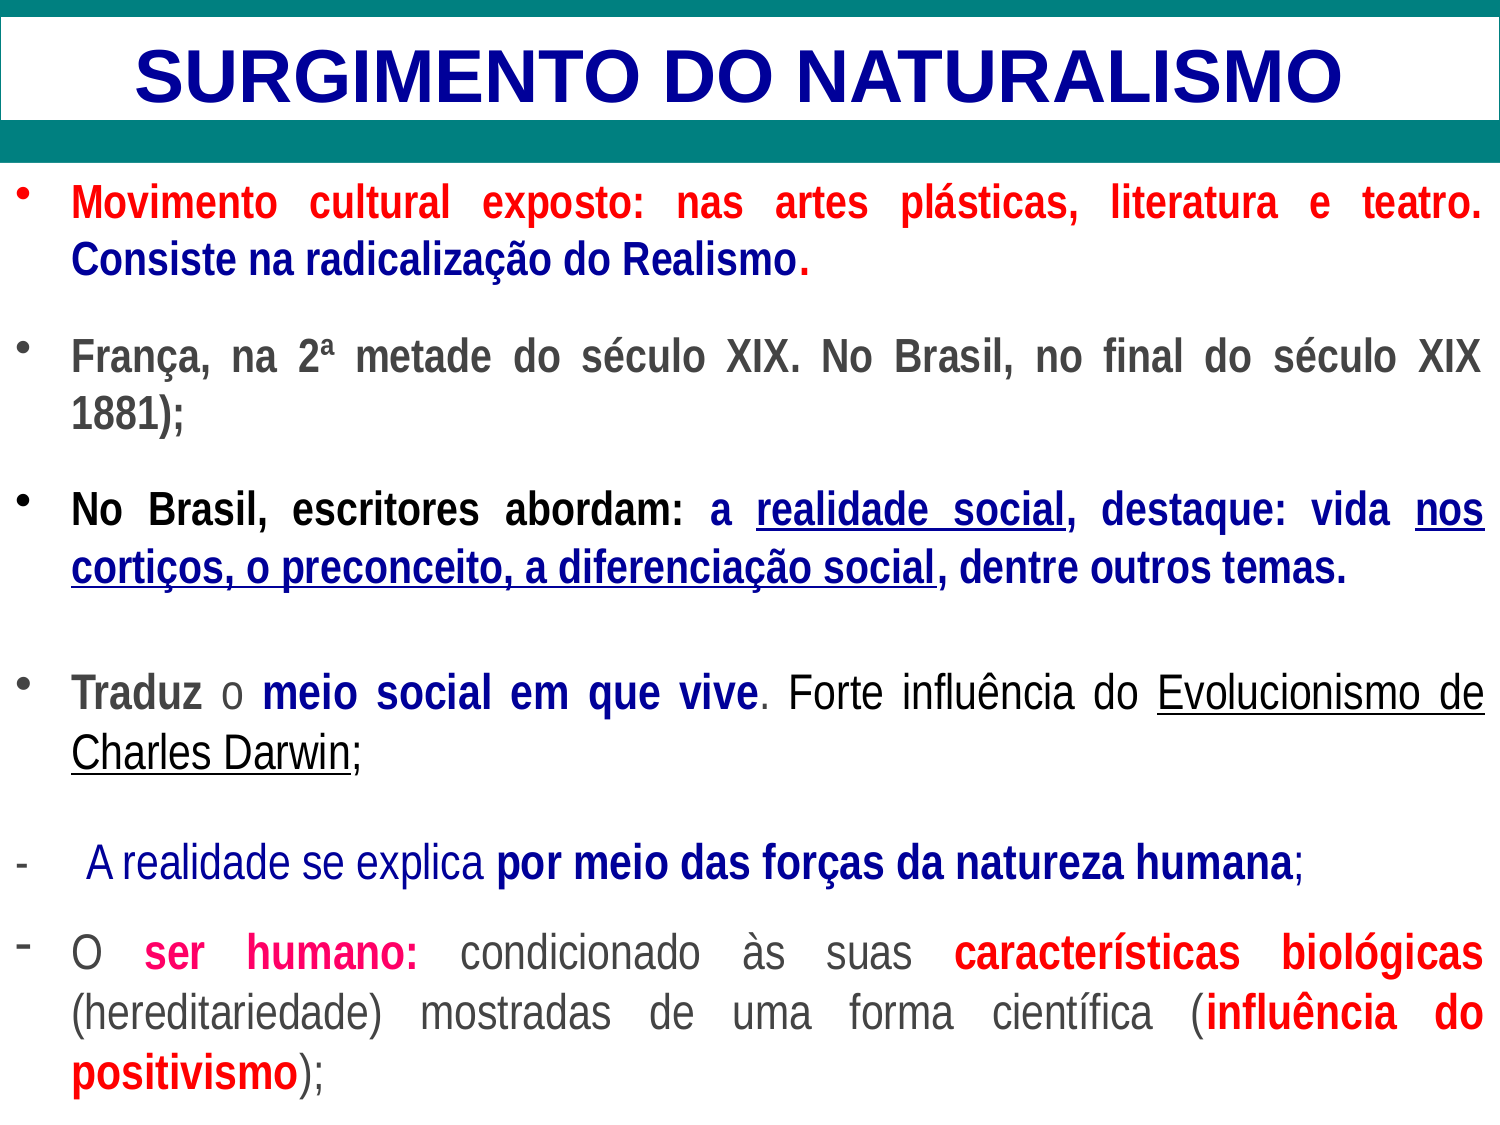

# SURGIMENTO DO NATURALISMO
Movimento cultural exposto: nas artes plásticas, literatura e teatro. Consiste na radicalização do Realismo.

França, na 2ª metade do século XIX. No Brasil, no final do século XIX 1881);

No Brasil, escritores abordam: a realidade social, destaque: vida nos cortiços, o preconceito, a diferenciação social, dentre outros temas.

Traduz o meio social em que vive. Forte influência do Evolucionismo de Charles Darwin;

-     A realidade se explica por meio das forças da natureza humana;

O ser humano: condicionado às suas características biológicas (hereditariedade) mostradas de uma forma científica (influência do positivismo);